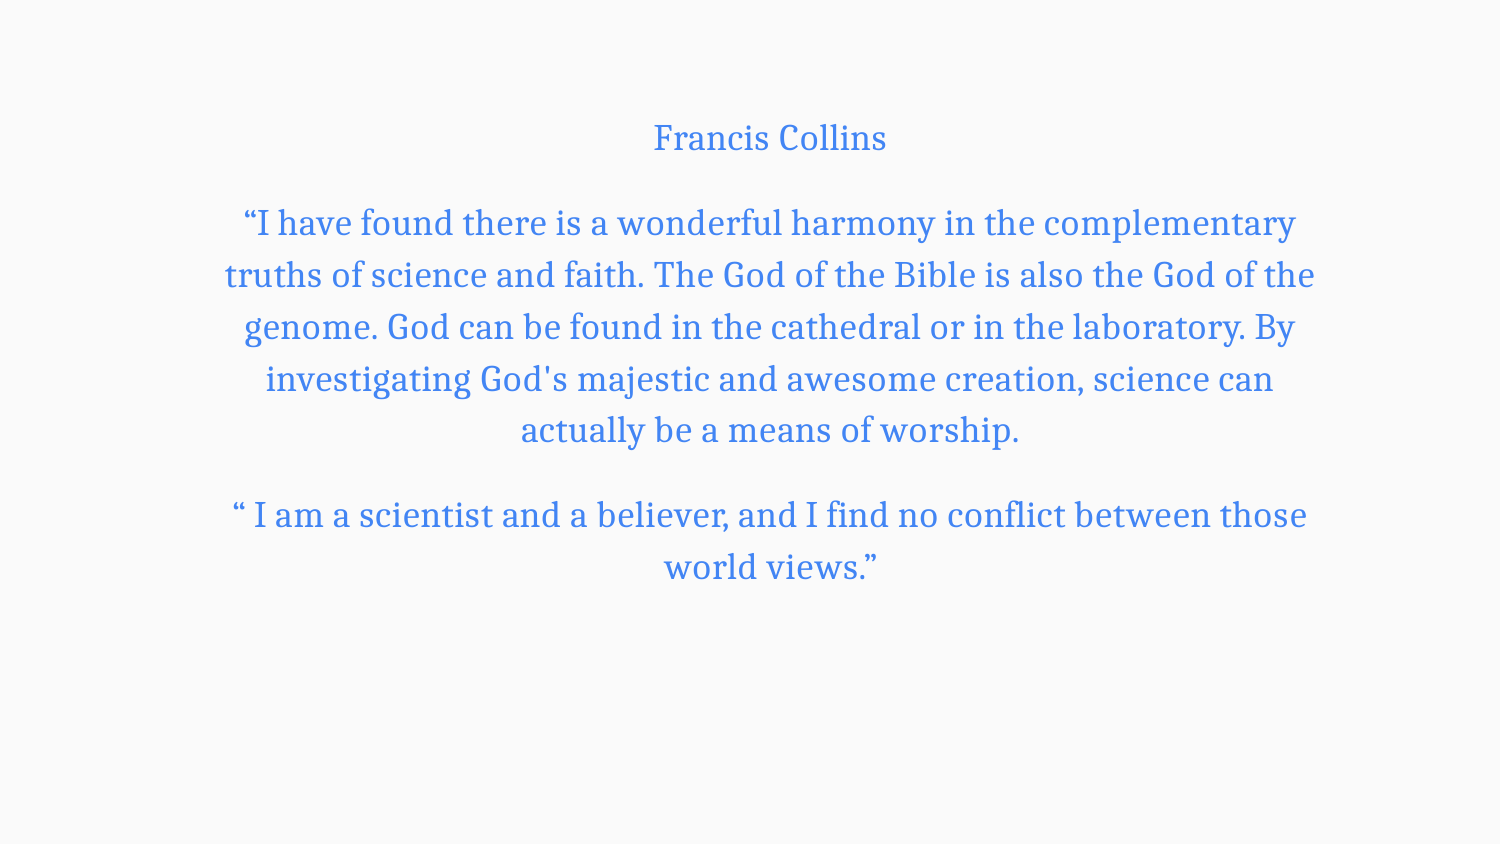

Francis Collins
“I have found there is a wonderful harmony in the complementary truths of science and faith. The God of the Bible is also the God of the genome. God can be found in the cathedral or in the laboratory. By investigating God's majestic and awesome creation, science can actually be a means of worship.
“ I am a scientist and a believer, and I find no conflict between those world views.”